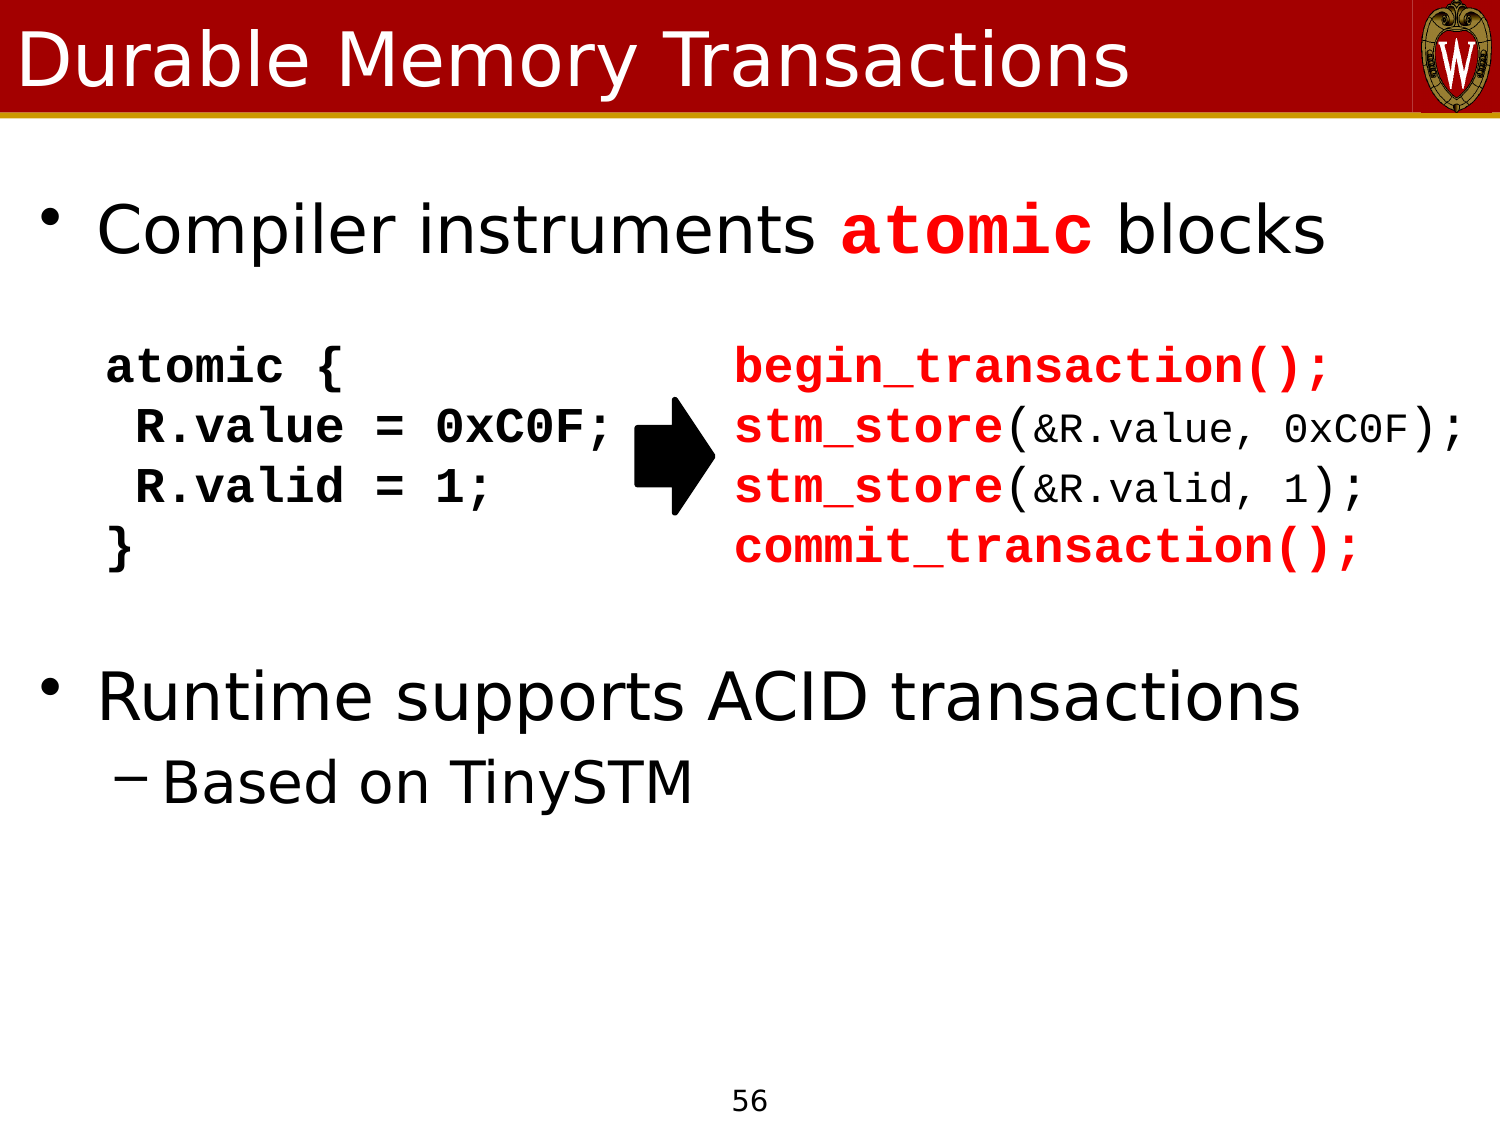

# Durable Memory Transactions
Compiler instruments atomic blocks

Runtime supports ACID transactions
Based on TinySTM

atomic {
 R.value = 0xC0F;
 R.valid = 1;
}
begin_transaction();
stm_store(&R.value, 0xC0F);
stm_store(&R.valid, 1);
commit_transaction();

56